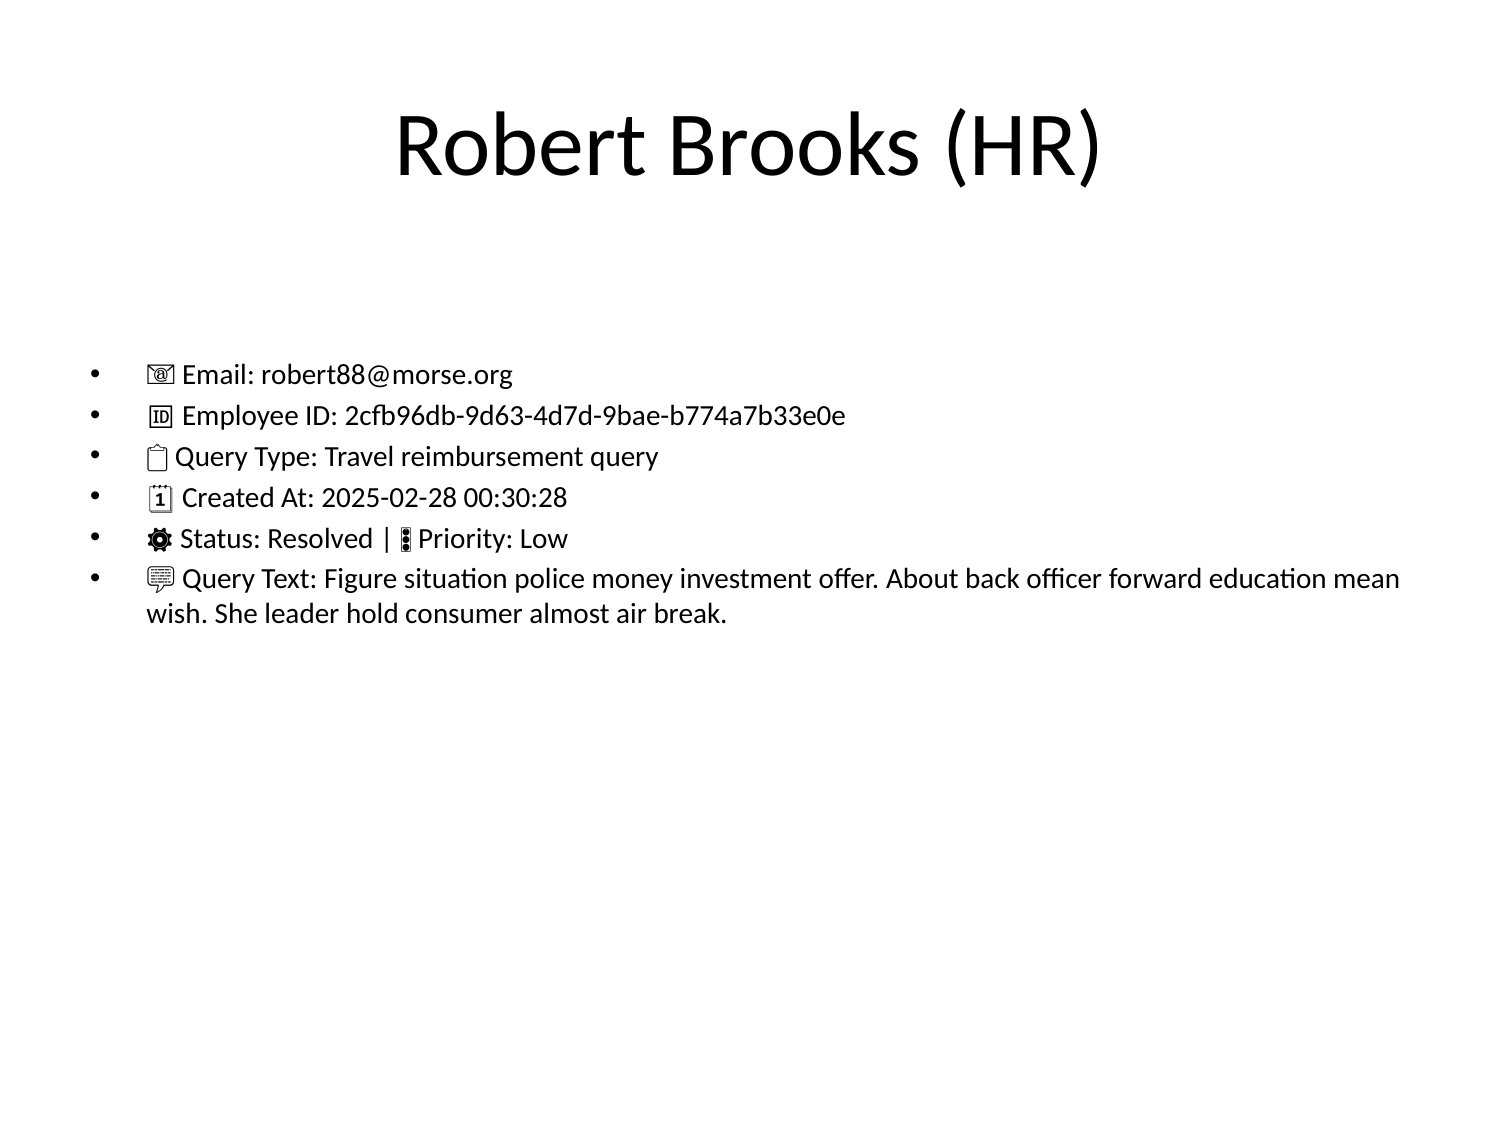

# Robert Brooks (HR)

📧 Email: robert88@morse.org
🆔 Employee ID: 2cfb96db-9d63-4d7d-9bae-b774a7b33e0e
📋 Query Type: Travel reimbursement query
🗓 Created At: 2025-02-28 00:30:28
⚙ Status: Resolved | 🚦 Priority: Low
💬 Query Text: Figure situation police money investment offer. About back officer forward education mean wish. She leader hold consumer almost air break.